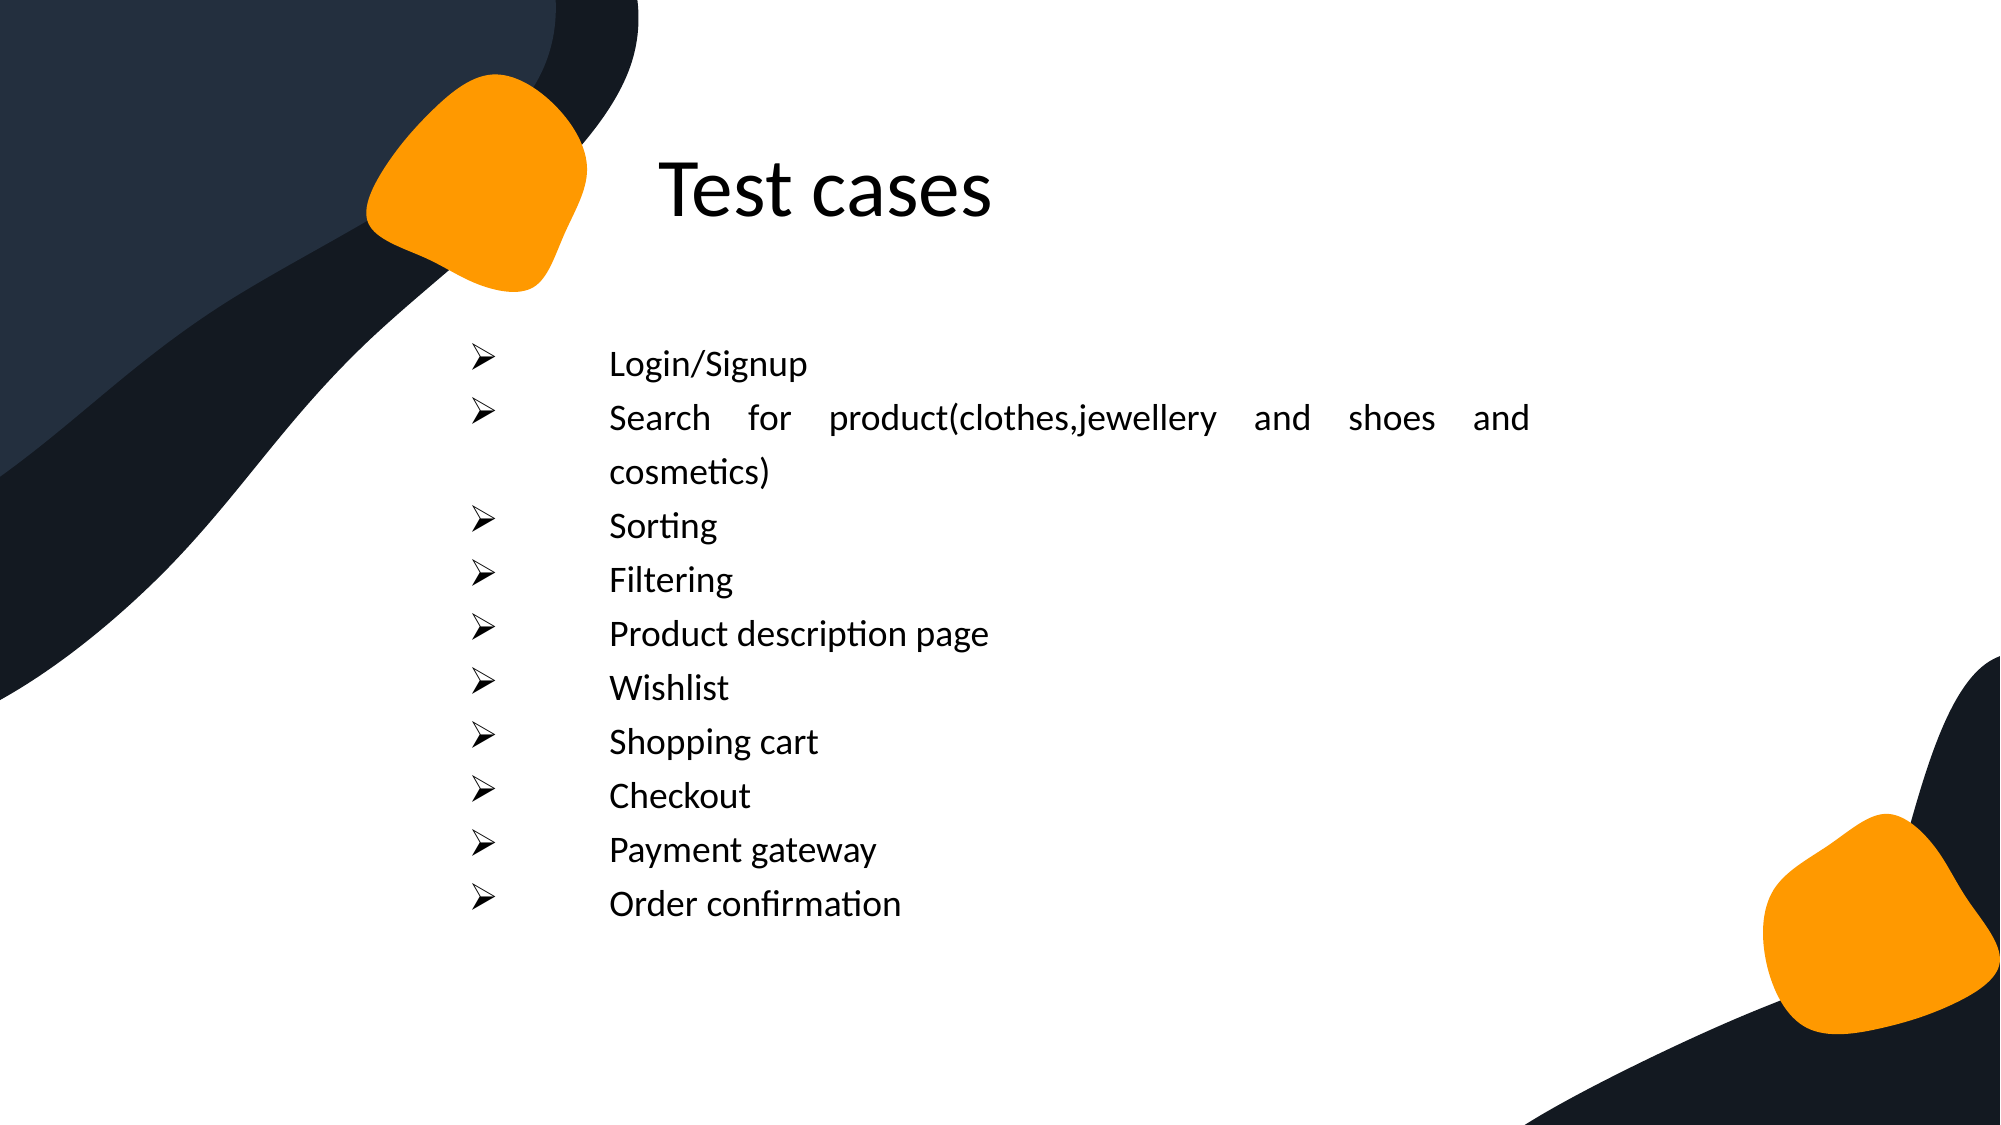

Test cases
Login/Signup
Search for product(clothes,jewellery and shoes and cosmetics)
Sorting
Filtering
Product description page
Wishlist
Shopping cart
Checkout
Payment gateway
Order confirmation